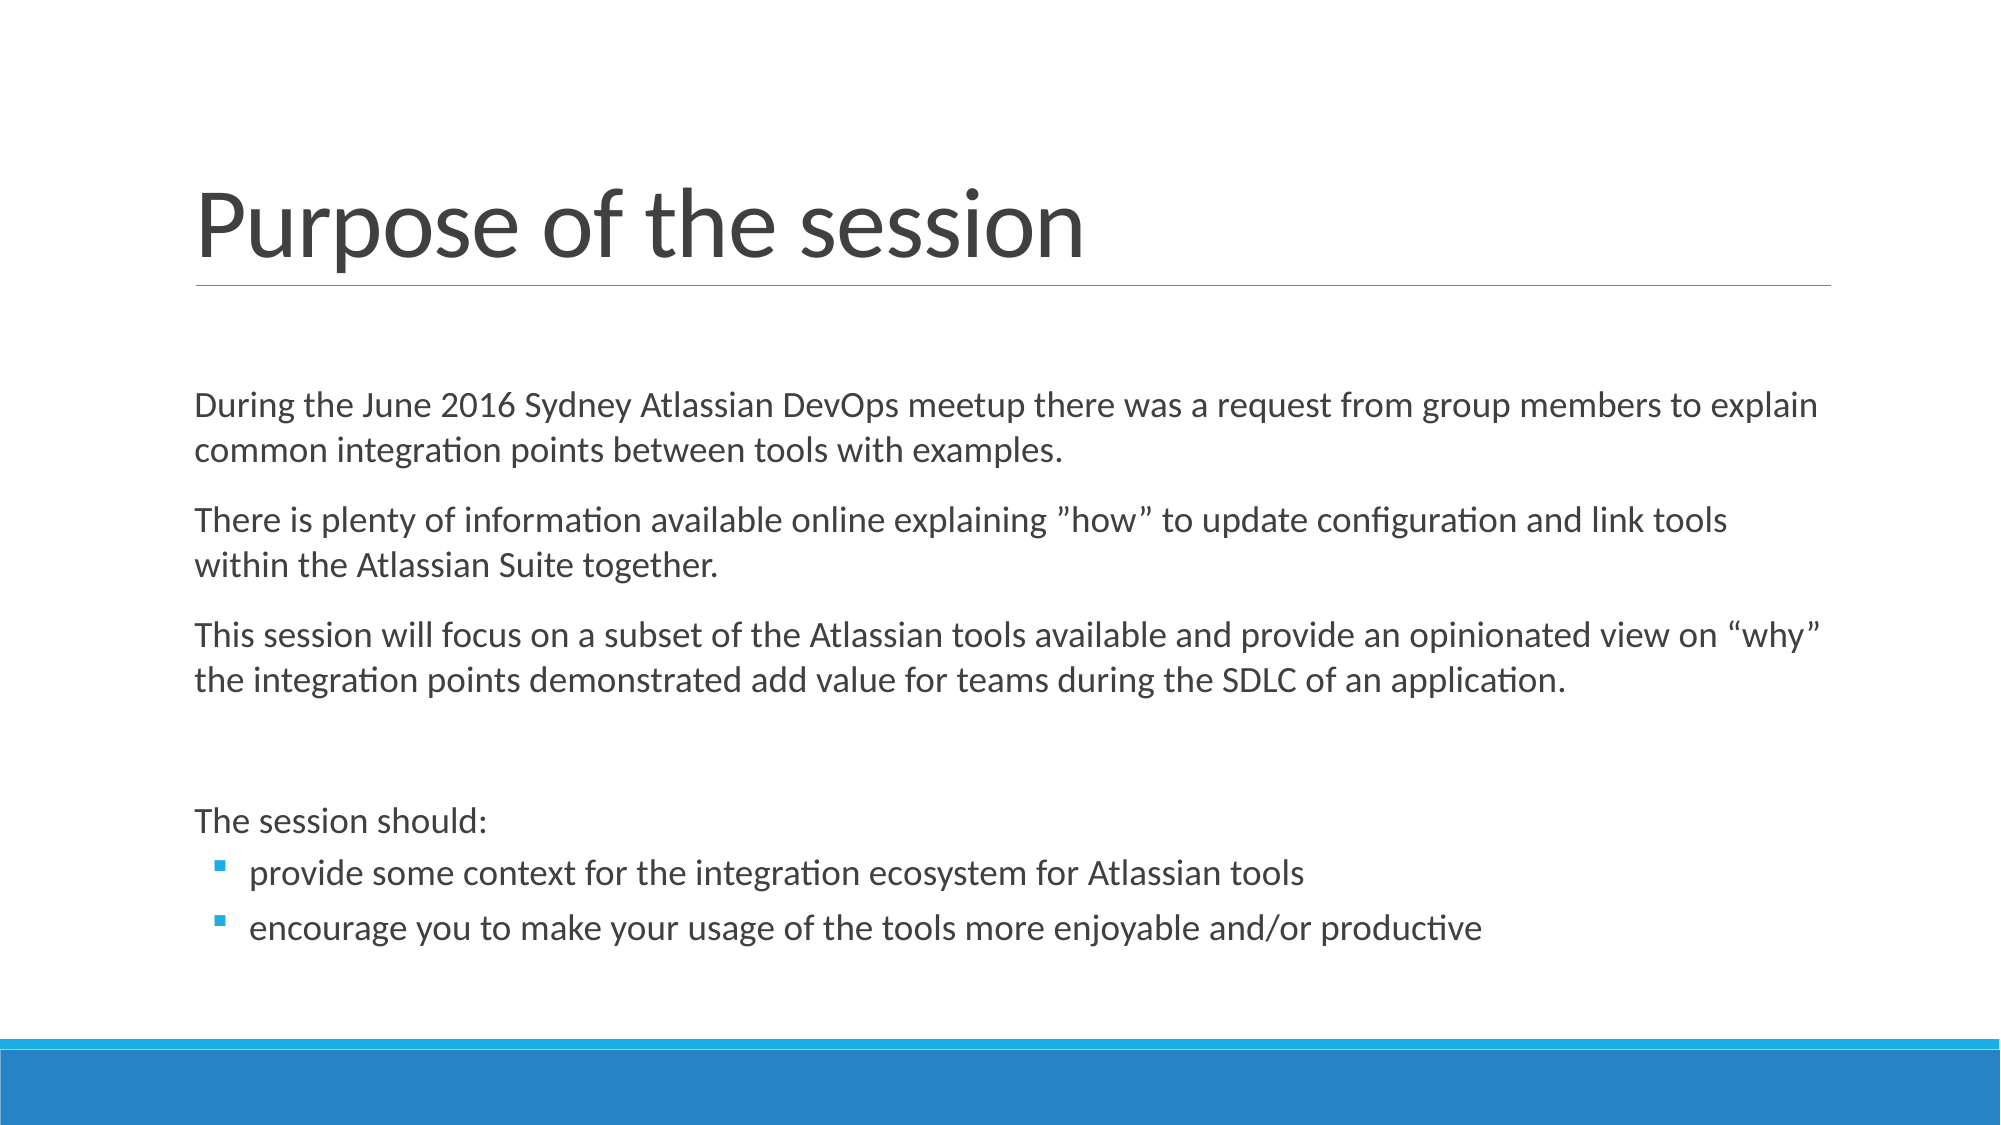

# Purpose of the session

During the June 2016 Sydney Atlassian DevOps meetup there was a request from group members to explain common integration points between tools with examples.
There is plenty of information available online explaining ”how” to update configuration and link tools within the Atlassian Suite together.
This session will focus on a subset of the Atlassian tools available and provide an opinionated view on “why” the integration points demonstrated add value for teams during the SDLC of an application.

The session should:
 provide some context for the integration ecosystem for Atlassian tools
 encourage you to make your usage of the tools more enjoyable and/or productive